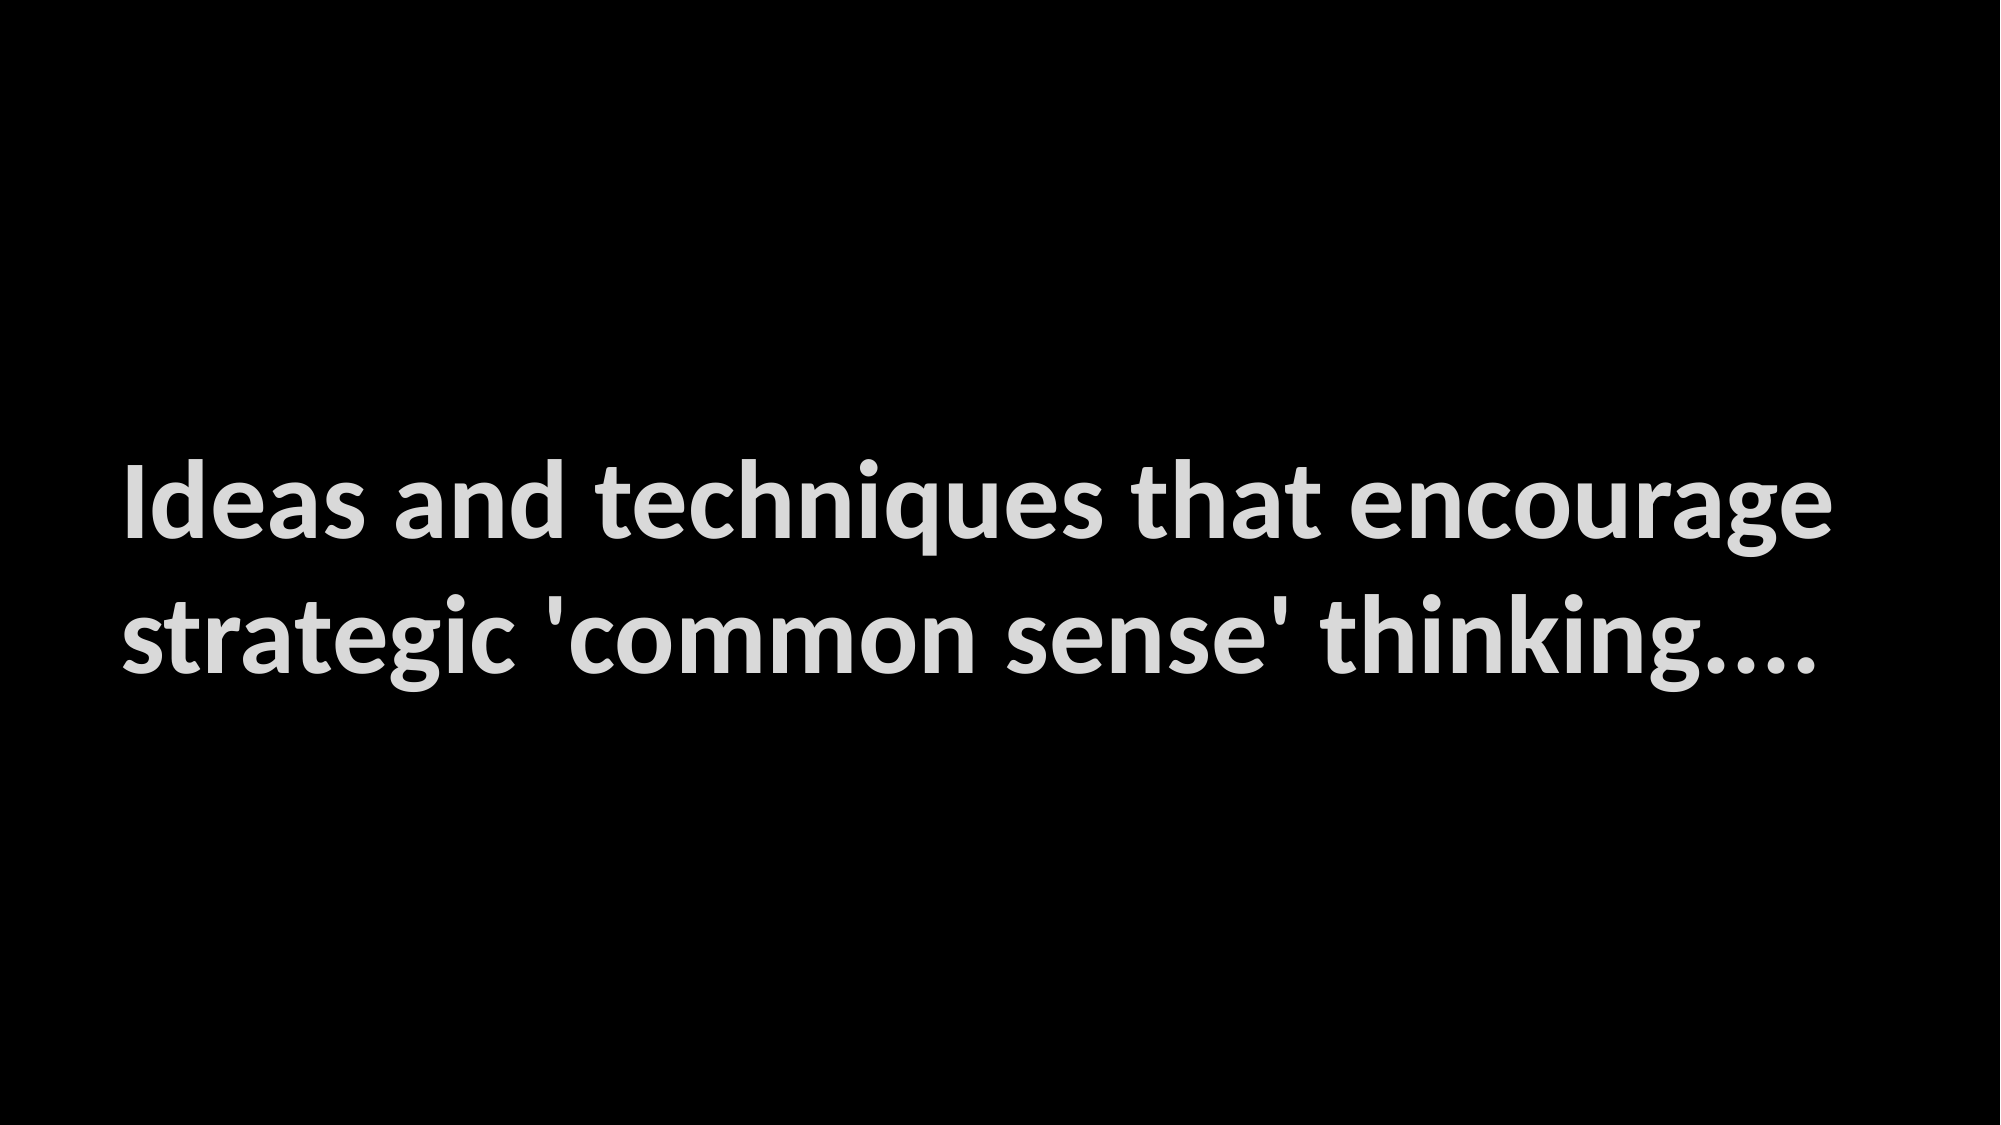

Ideas and techniques that encourage strategic 'common sense' thinking....